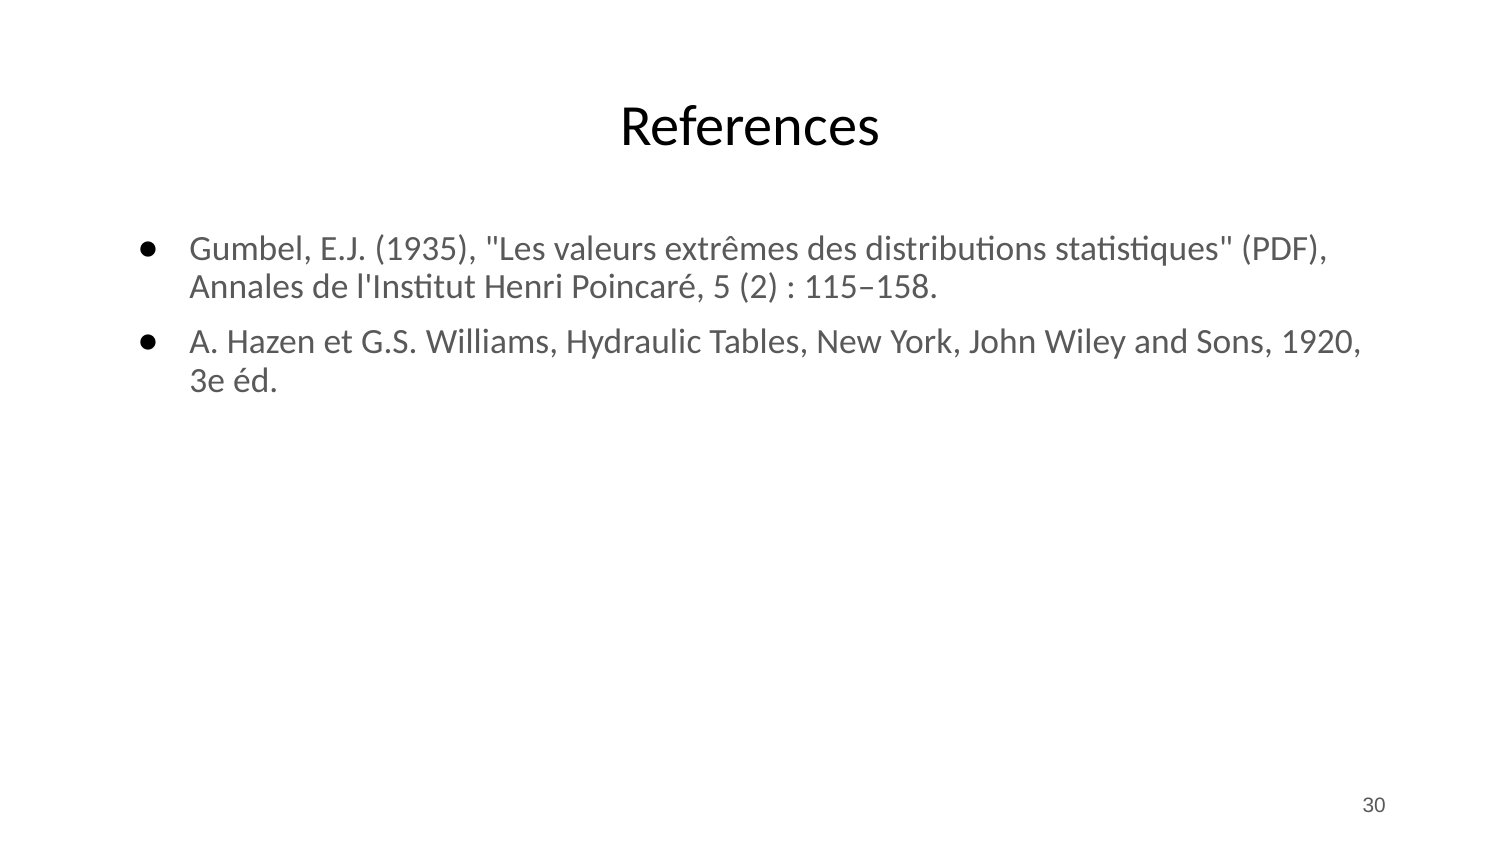

# References
Gumbel, E.J. (1935), "Les valeurs extrêmes des distributions statistiques" (PDF), Annales de l'Institut Henri Poincaré, 5 (2) : 115–158.
A. Hazen et G.S. Williams, Hydraulic Tables, New York, John Wiley and Sons, 1920, 3e éd.

30